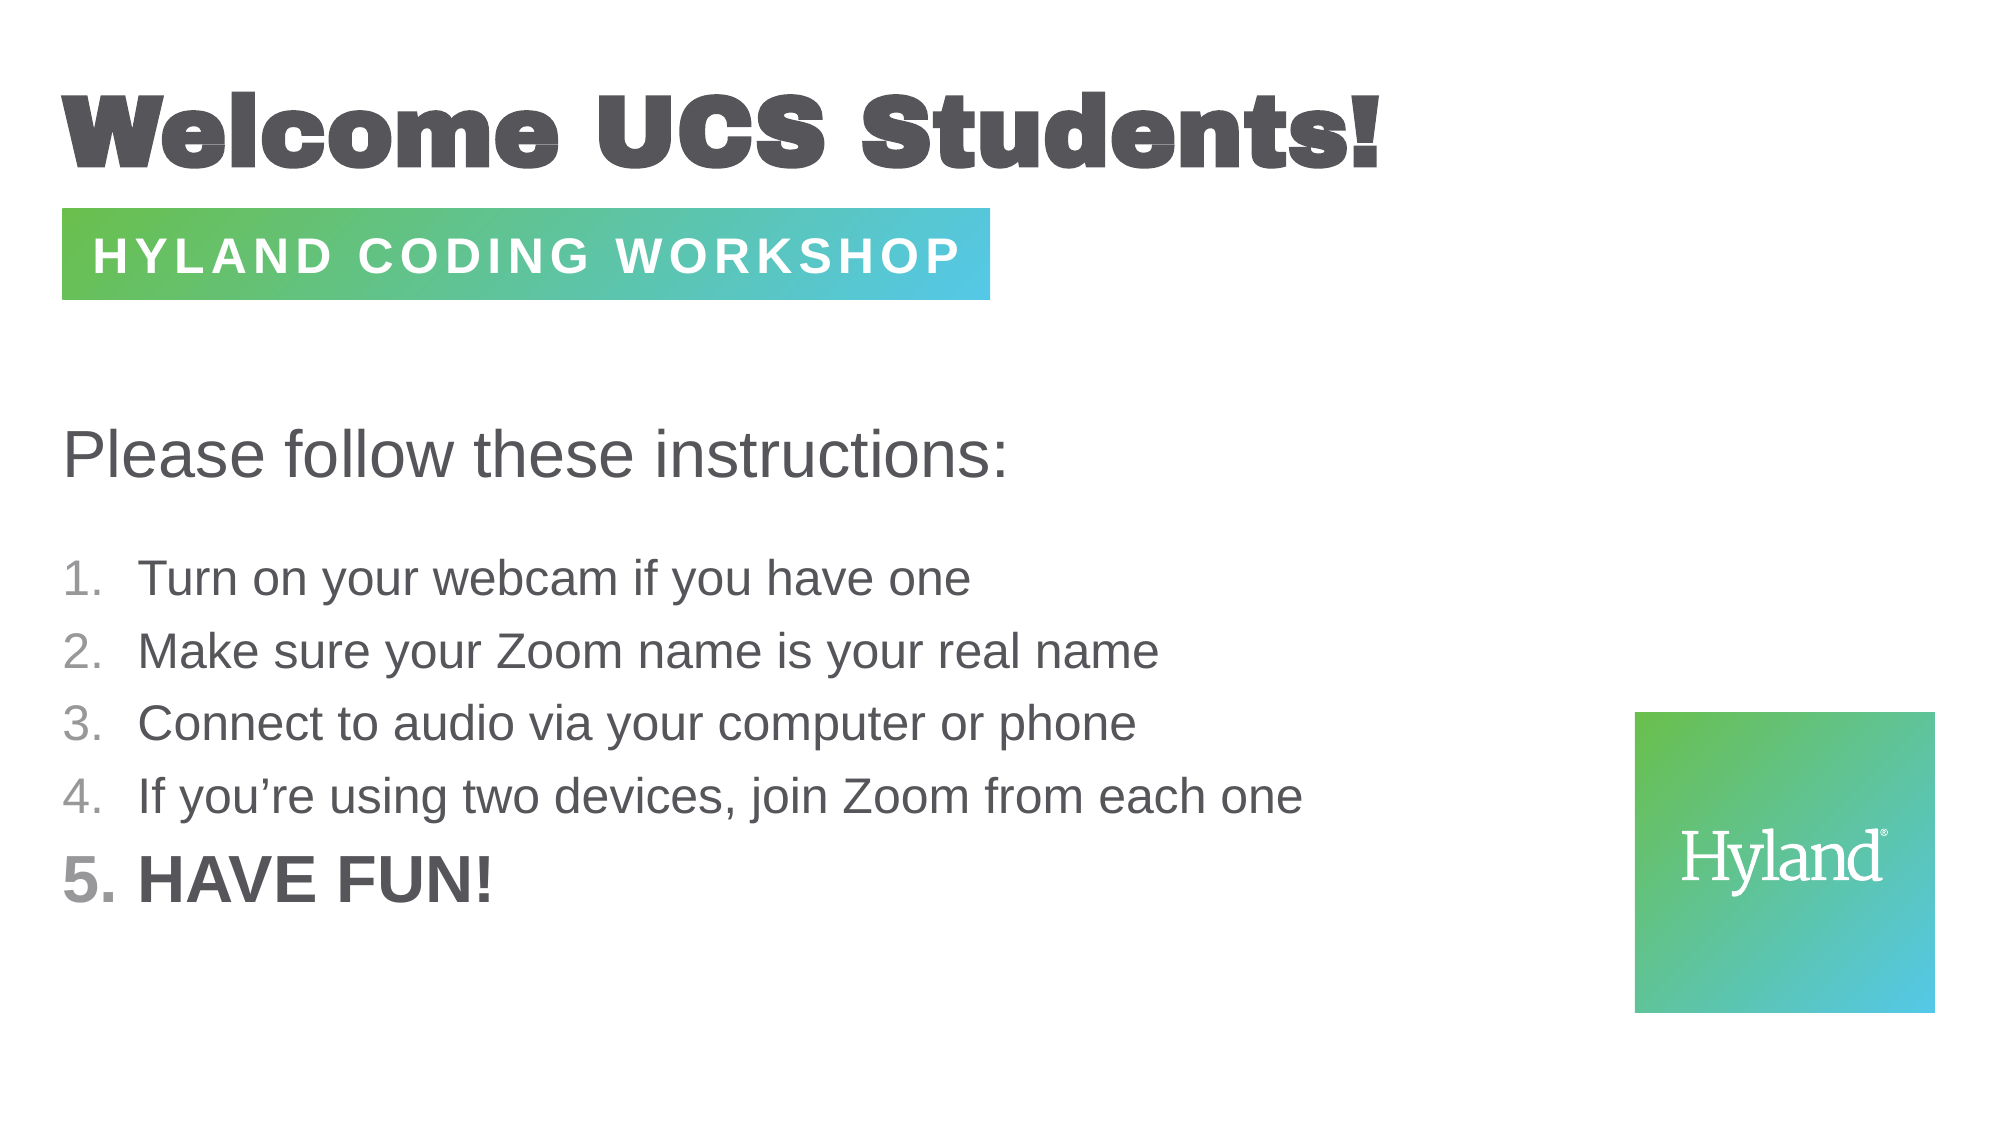

# Welcome UCS Students!
Hyland Coding Workshop
Please follow these instructions:

Turn on your webcam if you have one
Make sure your Zoom name is your real name
Connect to audio via your computer or phone
If you’re using two devices, join Zoom from each one
HAVE FUN!